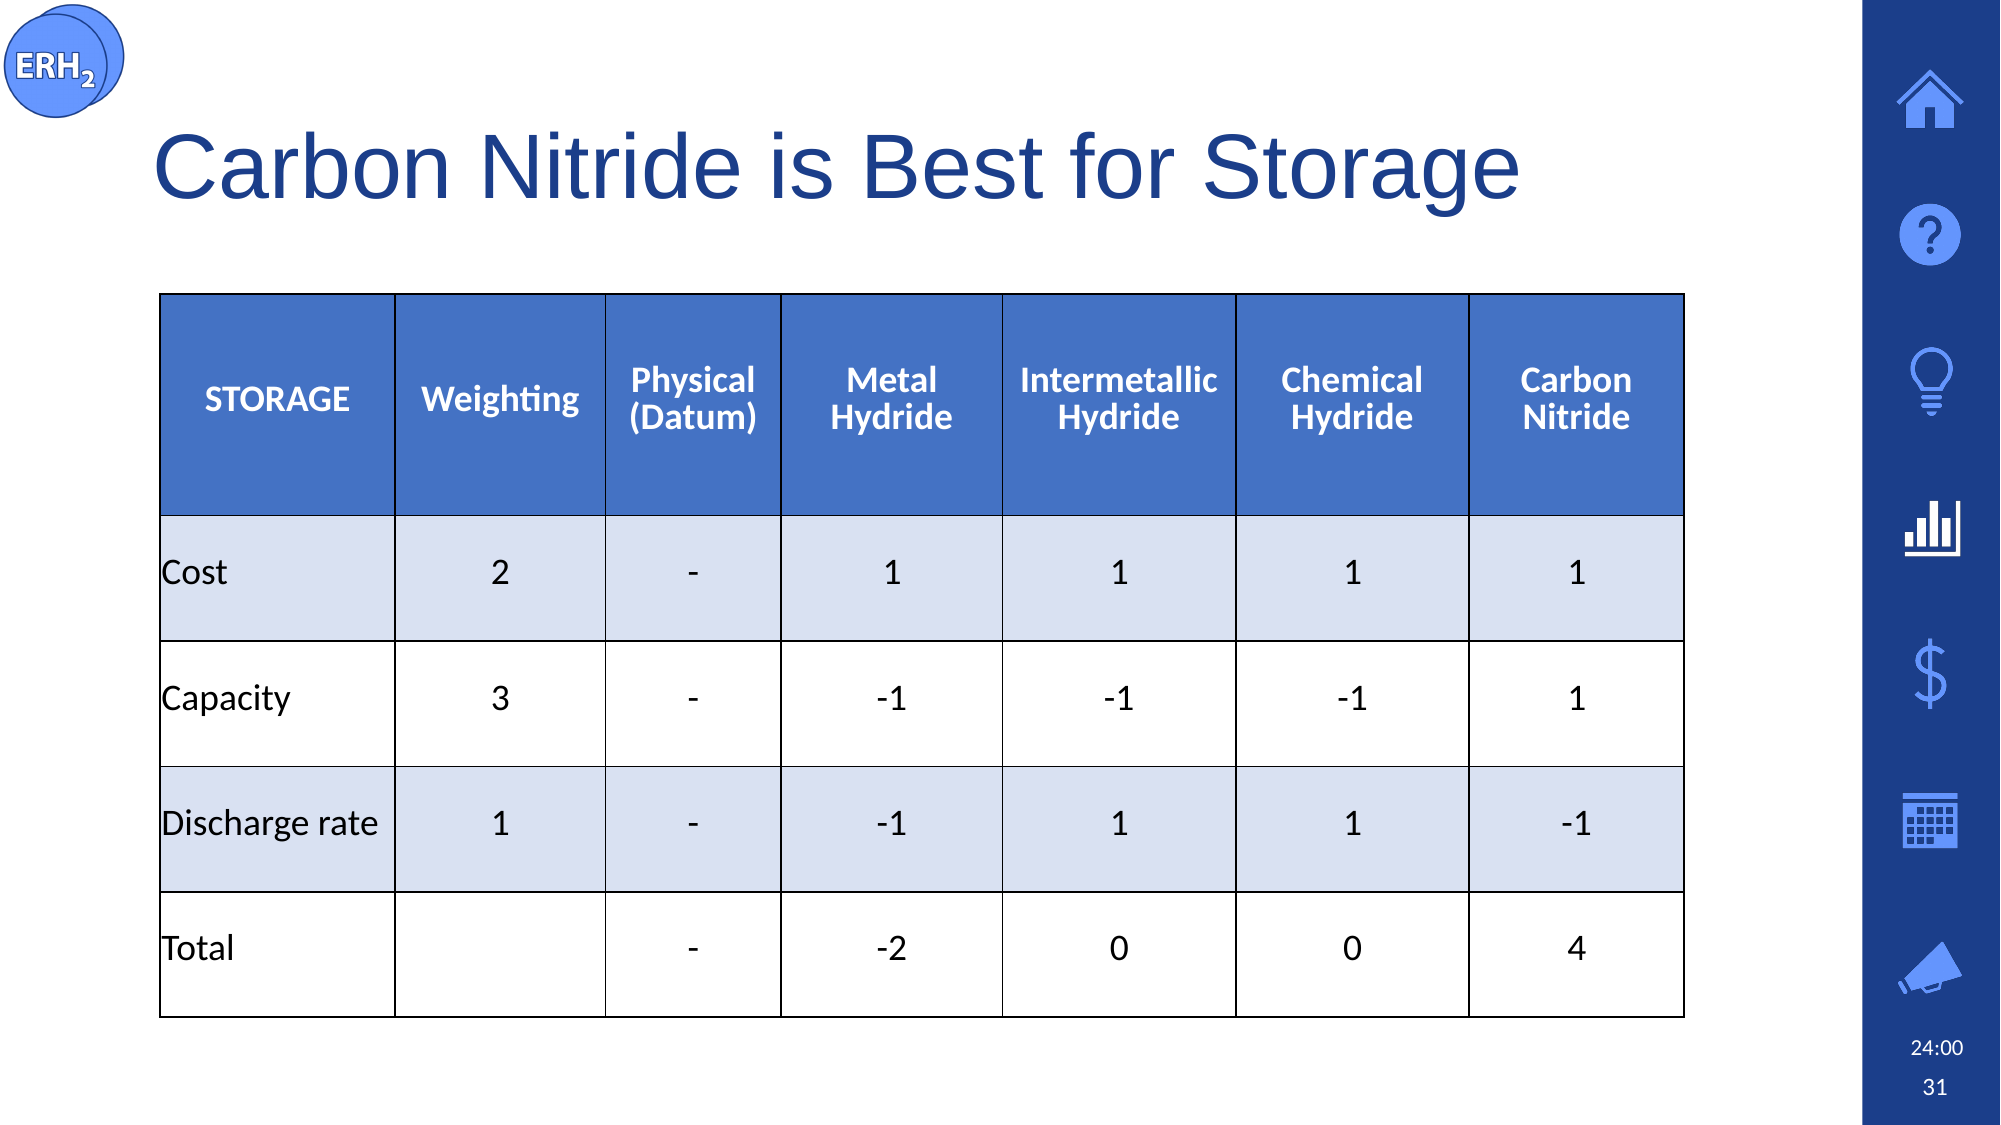

# Carbon Nitride is Best for Storage
| STORAGE | Weighting | Physical (Datum) | Metal Hydride | Intermetallic Hydride | Chemical Hydride | Carbon Nitride |
| --- | --- | --- | --- | --- | --- | --- |
| Cost | 2 | - | 1 | 1 | 1 | 1 |
| Capacity | 3 | - | -1 | -1 | -1 | 1 |
| Discharge rate | 1 | - | -1 | 1 | 1 | -1 |
| Total |  | - | -2 | 0 | 0 | 4 |
24:00